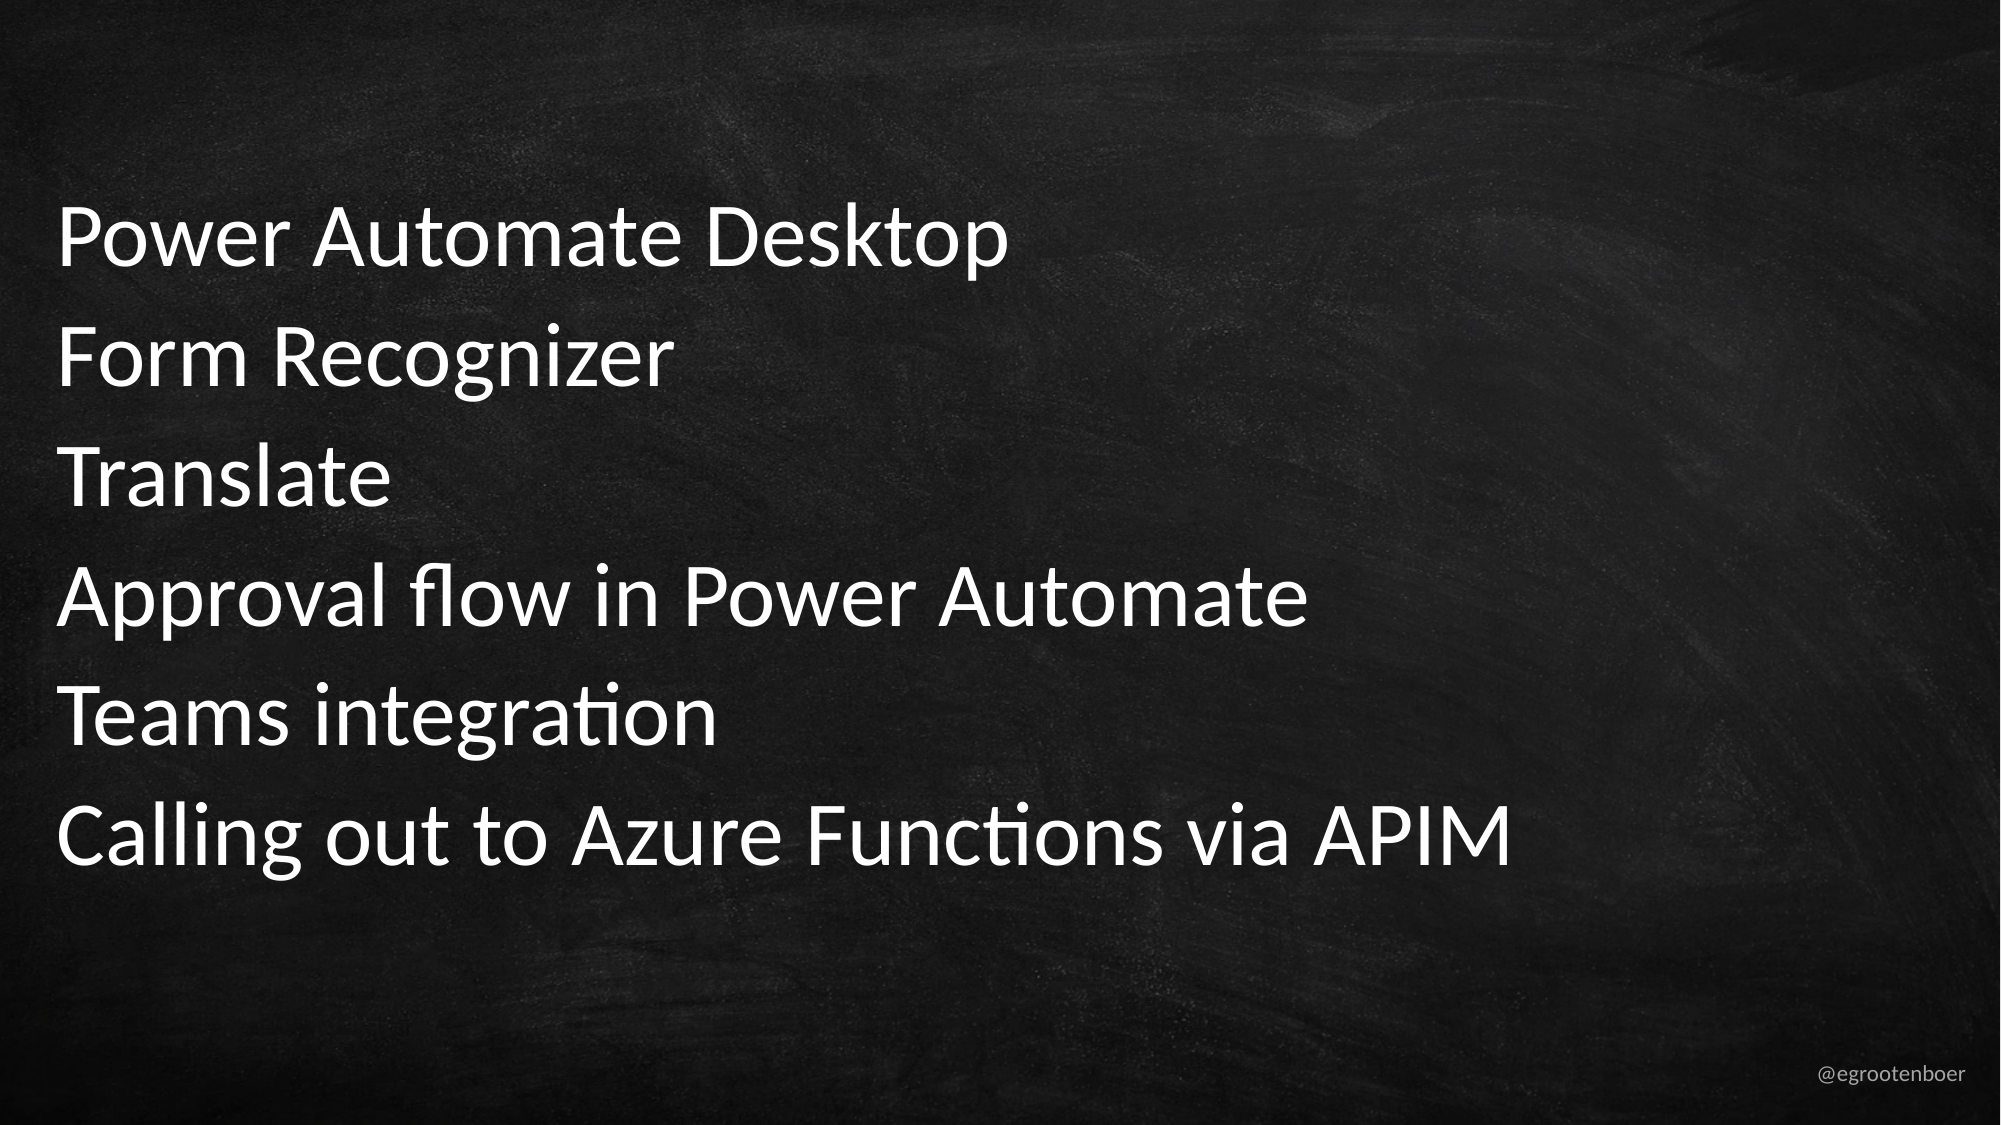

#
Power Automate Desktop
Form Recognizer
Translate
Approval flow in Power Automate
Teams integration
Calling out to Azure Functions via APIM